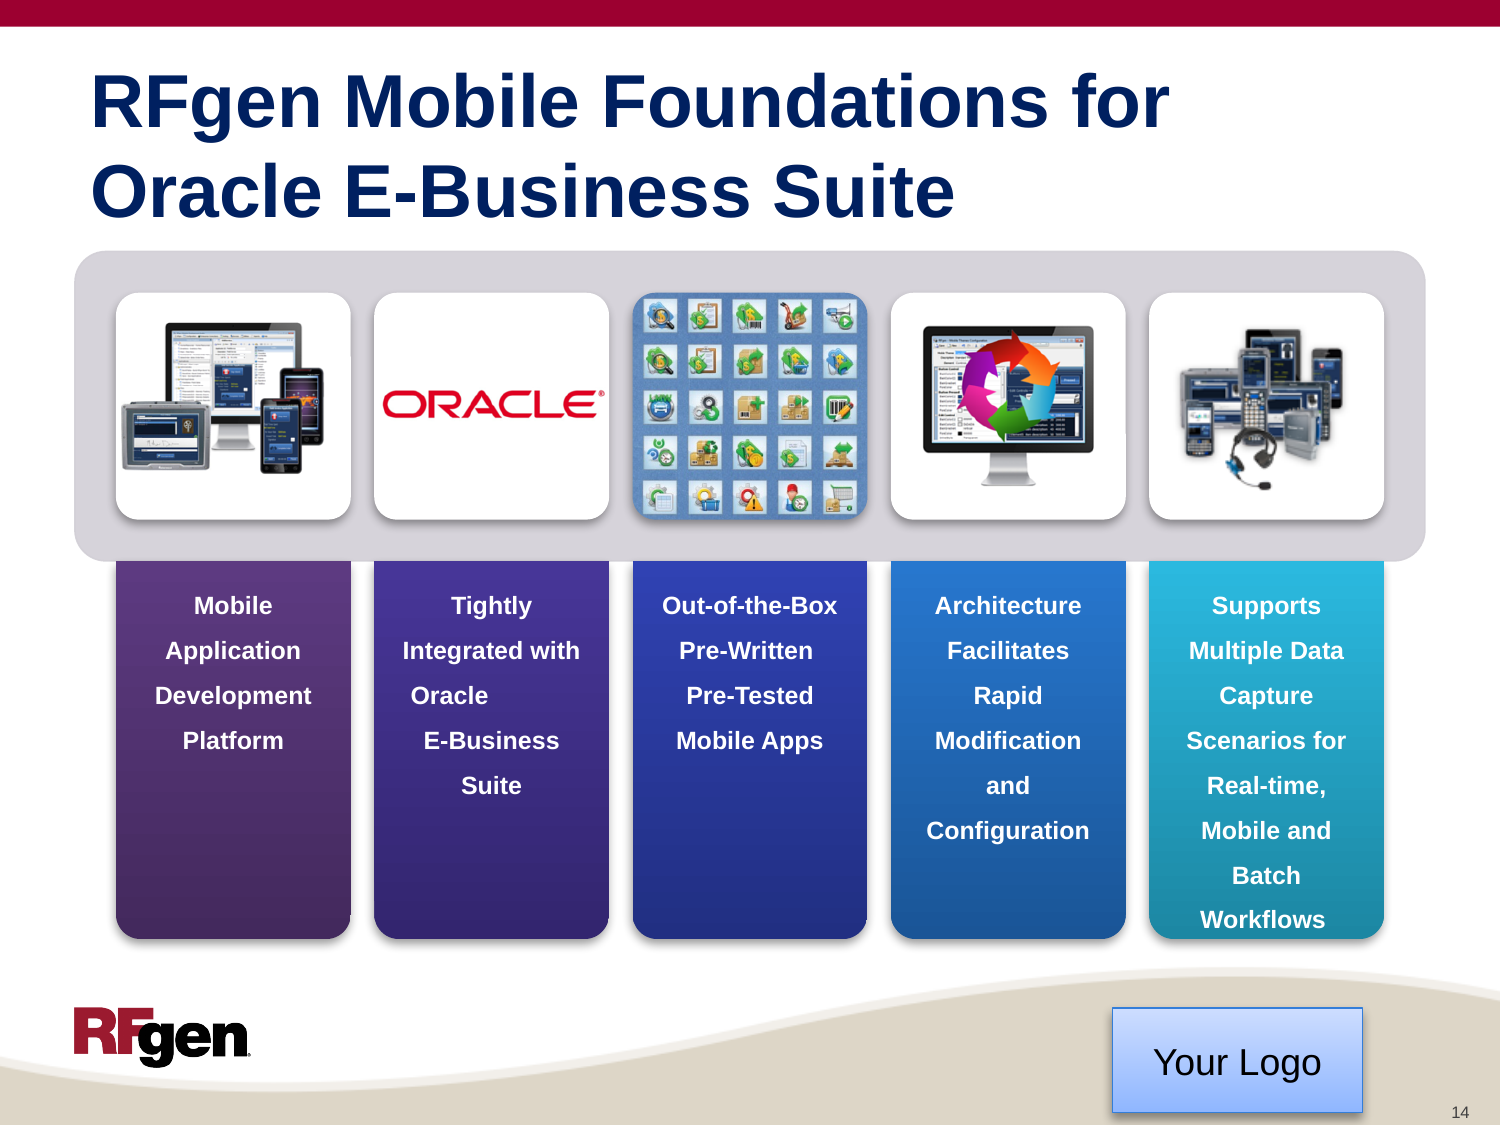

# RFgen Mobile Foundations for Oracle E-Business Suite
Mobile Application Development Platform
Tightly Integrated with Oracle             E-Business Suite
Out-of-the-Box Pre-Written  Pre-Tested Mobile Apps
Architecture Facilitates Rapid Modification and Configuration
Supports Multiple Data Capture Scenarios for Real-time, Mobile and Batch Workflows
14